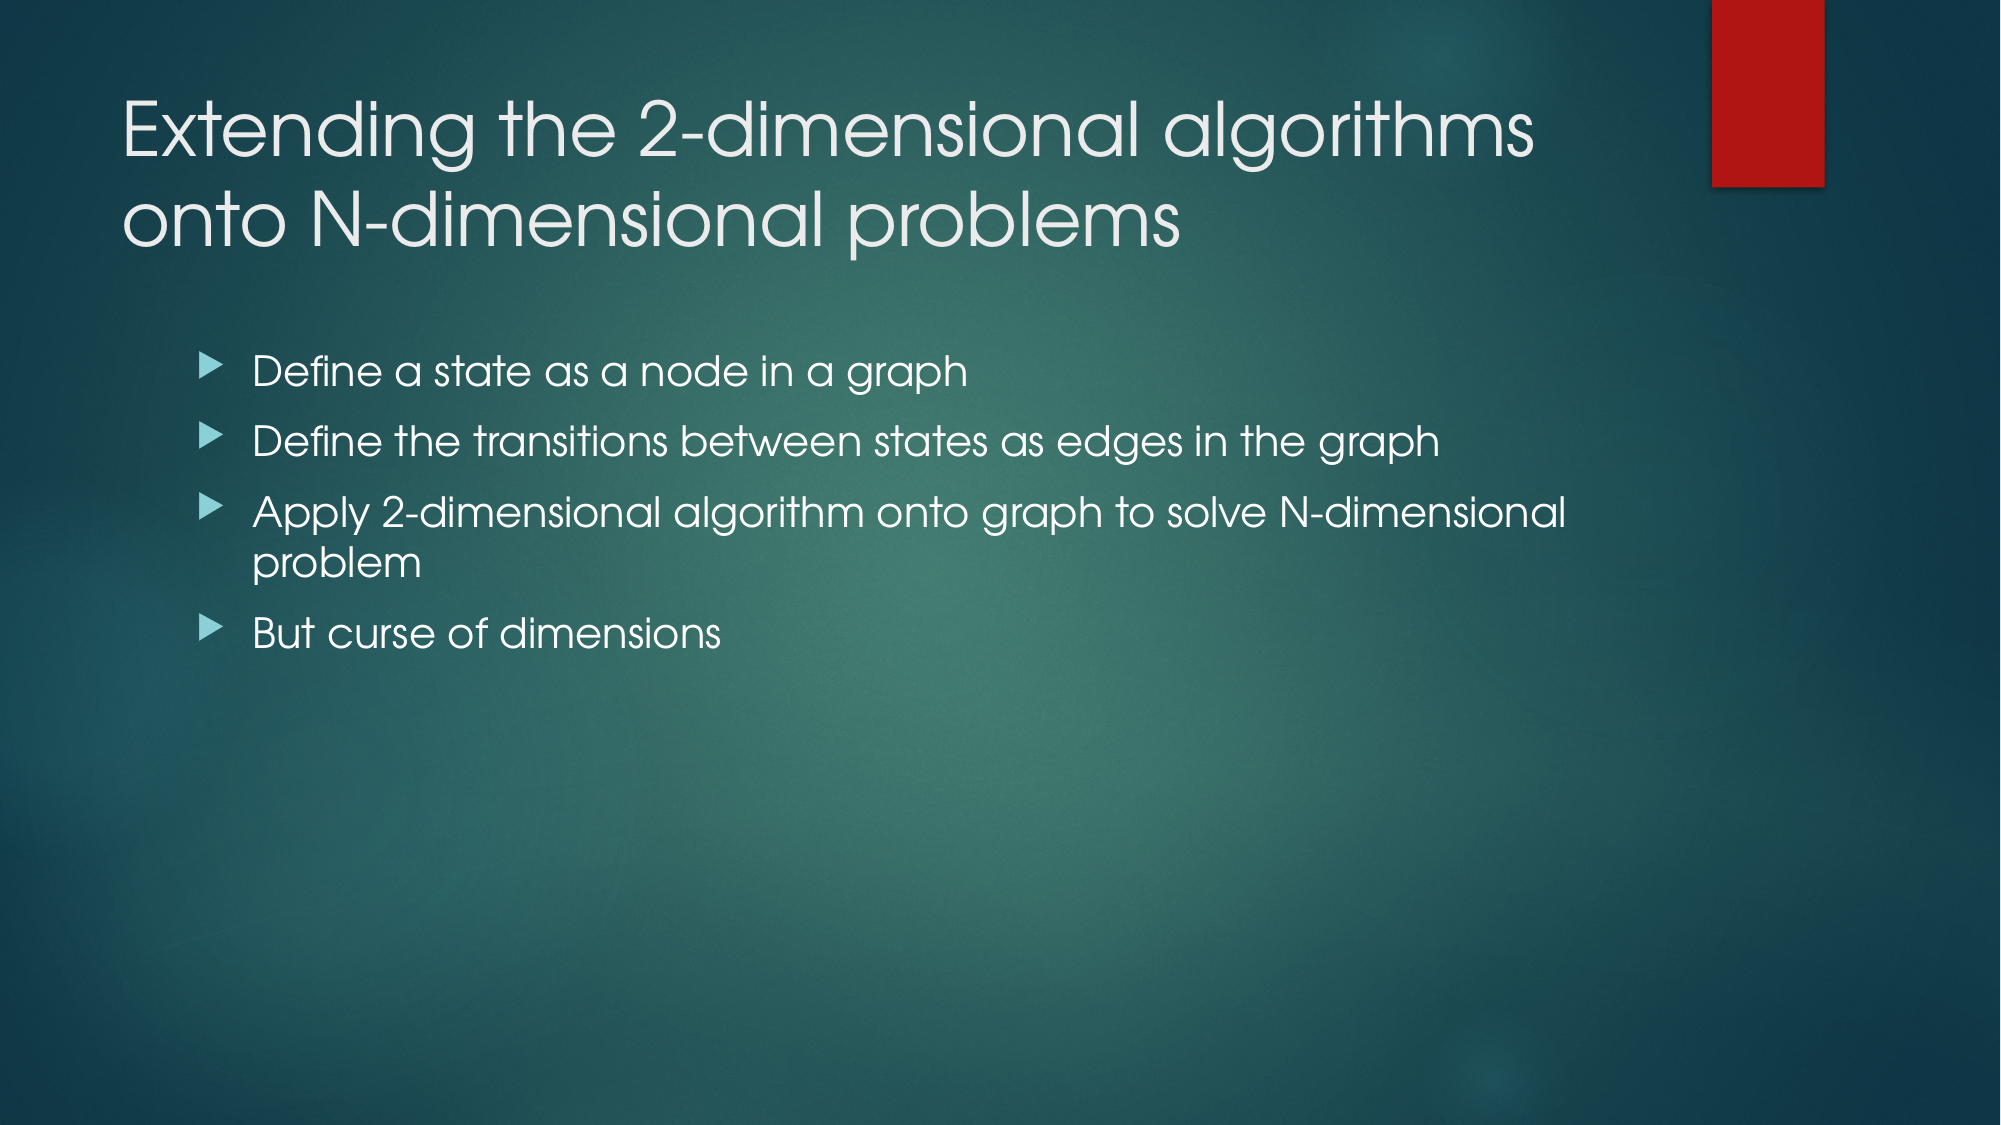

# Extending the 2-dimensional algorithms onto N-dimensional problems
Define a state as a node in a graph
Define the transitions between states as edges in the graph
Apply 2-dimensional algorithm onto graph to solve N-dimensional problem
But curse of dimensions